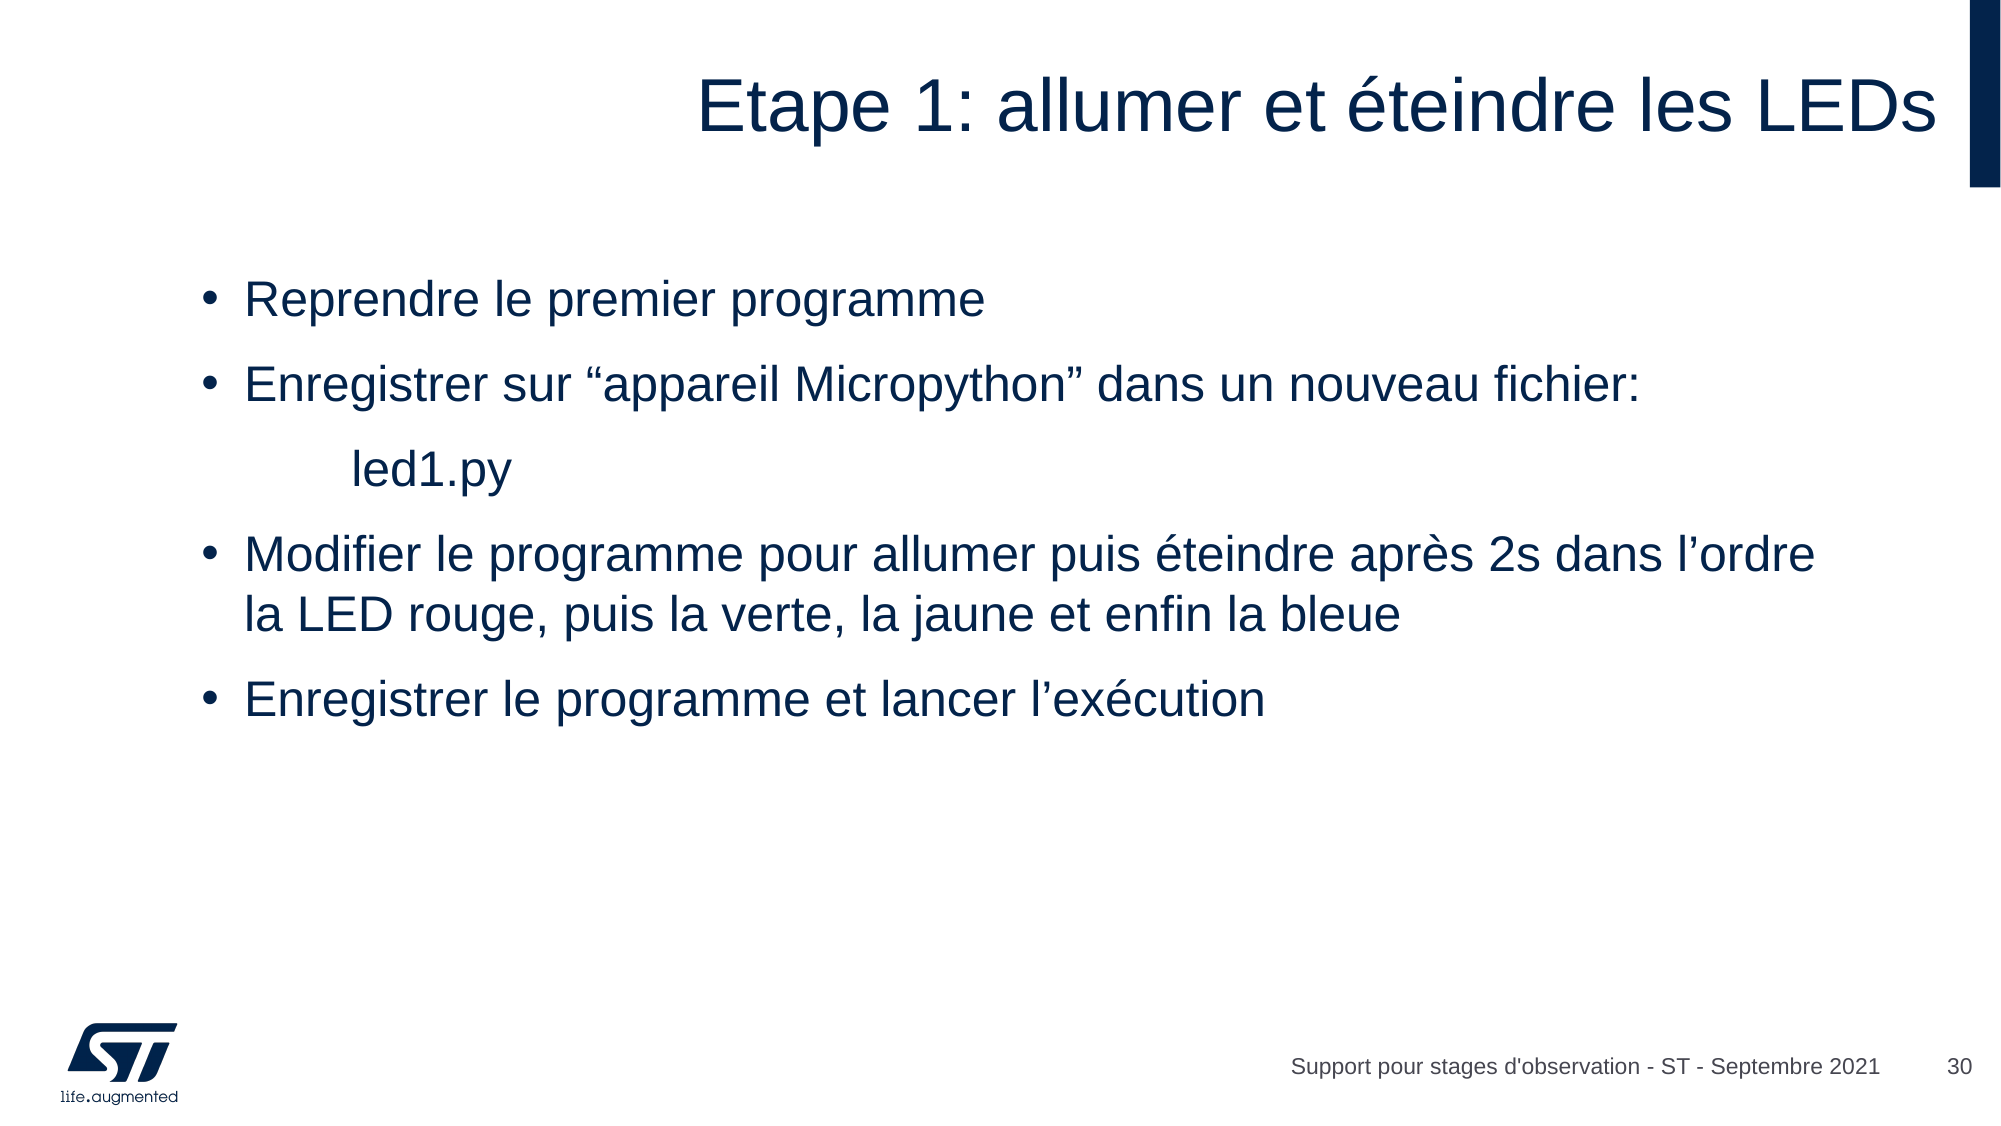

# Etape 1: allumer et éteindre les LEDs
Reprendre le premier programme
Enregistrer sur “appareil Micropython” dans un nouveau fichier:
	led1.py
Modifier le programme pour allumer puis éteindre après 2s dans l’ordre la LED rouge, puis la verte, la jaune et enfin la bleue
Enregistrer le programme et lancer l’exécution
Support pour stages d'observation - ST - Septembre 2021
30